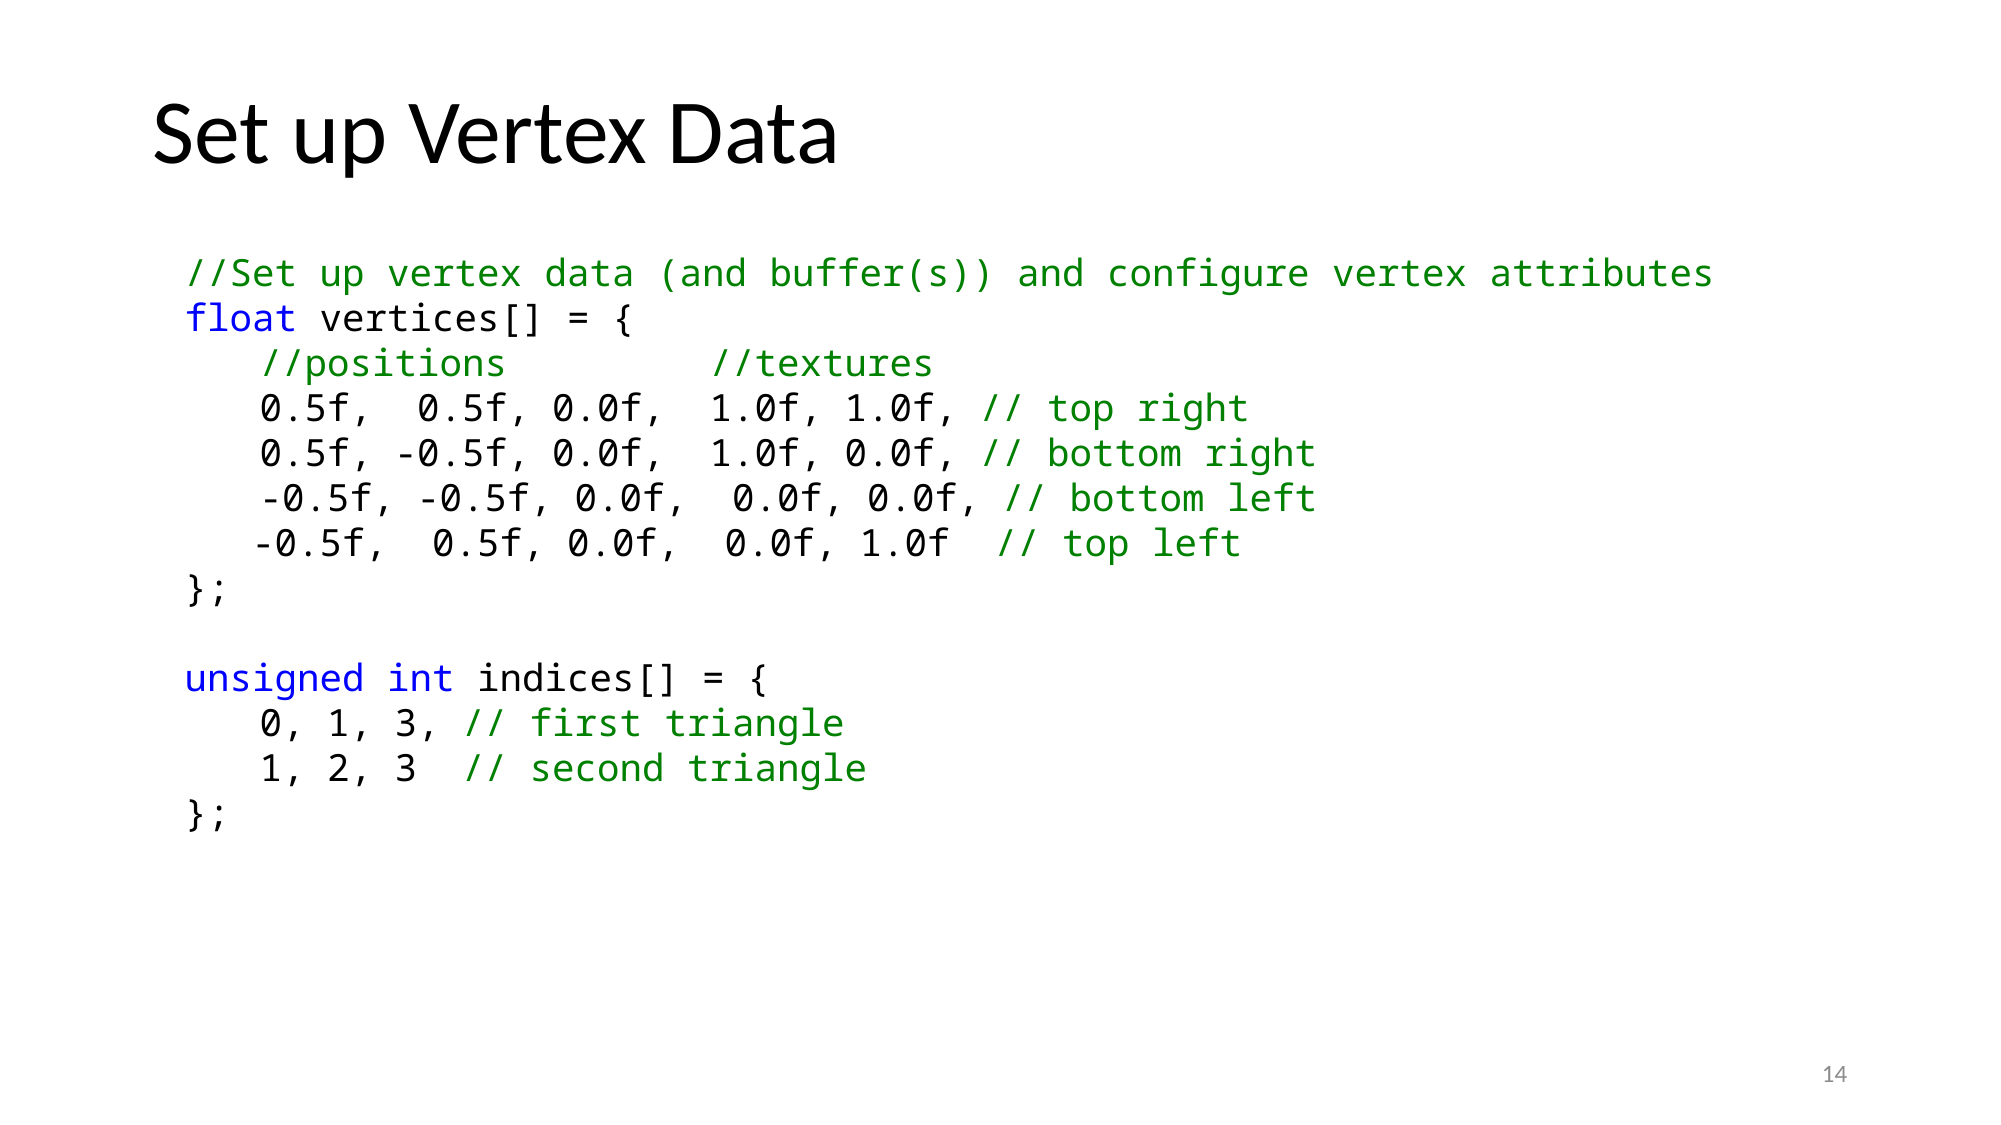

# Set up Vertex Data
//Set up vertex data (and buffer(s)) and configure vertex attributes
float vertices[] = {
//positions         //textures
0.5f,  0.5f, 0.0f,  1.0f, 1.0f, // top right
0.5f, -0.5f, 0.0f,  1.0f, 0.0f, // bottom right
-0.5f, -0.5f, 0.0f,  0.0f, 0.0f, // bottom left
   -0.5f,  0.5f, 0.0f,  0.0f, 1.0f  // top left
};

unsigned int indices[] = {
0, 1, 3, // first triangle
1, 2, 3  // second triangle
};
14